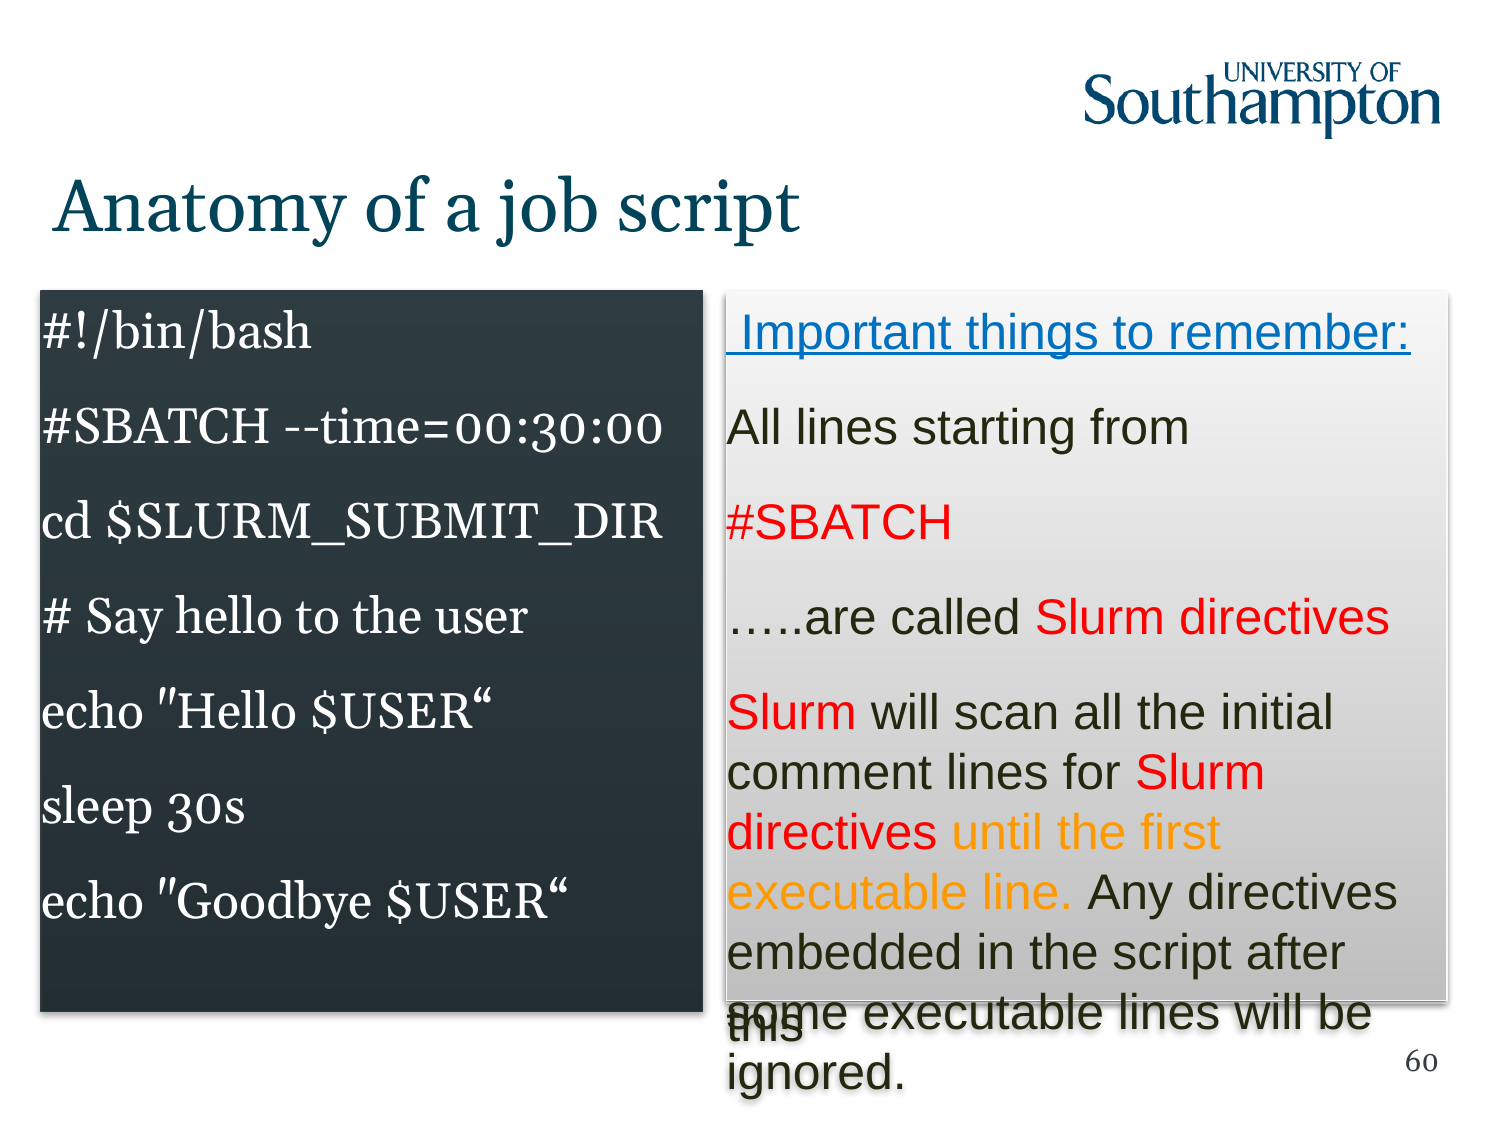

# Anatomy of a job script
#!/bin/bash
#SBATCH --time=00:30:00
cd $SLURM_SUBMIT_DIR
# Say hello to the user
echo "Hello $USER“
sleep 30s
echo "Goodbye $USER“
 Important things to remember:
All lines starting from
#SBATCH
…..are called Slurm directives
Slurm will scan all the initial comment lines for Slurm directives until the first executable line. Any directives embedded in the script after some executable lines will be ignored.
=> This is a bash shell script
=> Job requirements
=> Change to job submission dir
=> This is a comment
=> Linux commands
=> Do nothing for 300 seconds!
=> Job finishes after printing this
60